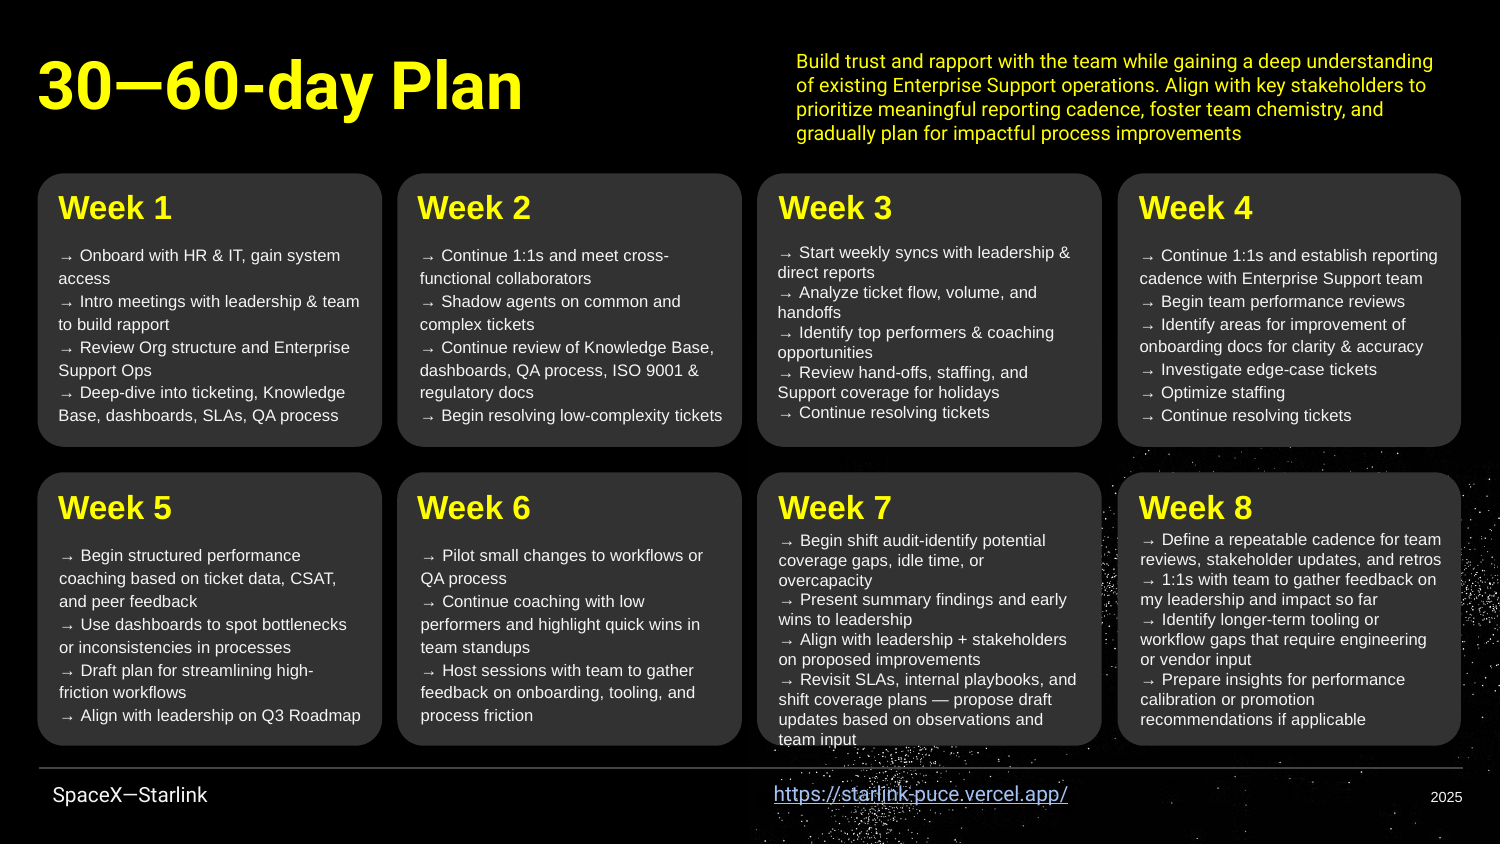

Build trust and rapport with the team while gaining a deep understanding of existing Enterprise Support operations. Align with key stakeholders to prioritize meaningful reporting cadence, foster team chemistry, and gradually plan for impactful process improvements
30—60-day Plan

# Week 1
Week 2
Week 3
Week 4
→ Continue 1:1s and establish reporting cadence with Enterprise Support team
→ Begin team performance reviews
→ Identify areas for improvement of onboarding docs for clarity & accuracy
→ Investigate edge-case tickets
→ Optimize staffing
→ Continue resolving tickets

→ Onboard with HR & IT, gain system access
→ Intro meetings with leadership & team to build rapport
→ Review Org structure and Enterprise Support Ops
→ Deep-dive into ticketing, Knowledge Base, dashboards, SLAs, QA process
→ Continue 1:1s and meet cross-functional collaborators
→ Shadow agents on common and complex tickets
→ Continue review of Knowledge Base, dashboards, QA process, ISO 9001 & regulatory docs
→ Begin resolving low-complexity tickets
→ Start weekly syncs with leadership & direct reports
→ Analyze ticket flow, volume, and handoffs
→ Identify top performers & coaching opportunities
→ Review hand-offs, staffing, and Support coverage for holidays
→ Continue resolving tickets

Week 5
Week 6
Week 7
Week 8
→ Define a repeatable cadence for team reviews, stakeholder updates, and retros
→ 1:1s with team to gather feedback on my leadership and impact so far
→ Identify longer-term tooling or workflow gaps that require engineering or vendor input
→ Prepare insights for performance calibration or promotion recommendations if applicable
→ Begin shift audit-identify potential coverage gaps, idle time, or overcapacity
→ Present summary findings and early wins to leadership
→ Align with leadership + stakeholders on proposed improvements
→ Revisit SLAs, internal playbooks, and shift coverage plans — propose draft updates based on observations and team input

→ Begin structured performance coaching based on ticket data, CSAT, and peer feedback
→ Use dashboards to spot bottlenecks or inconsistencies in processes
→ Draft plan for streamlining high-friction workflows
→ Align with leadership on Q3 Roadmap
→ Pilot small changes to workflows or QA process
→ Continue coaching with low performers and highlight quick wins in team standups
→ Host sessions with team to gather feedback on onboarding, tooling, and process friction
https://starlink-puce.vercel.app/
SpaceX—Starlink
2025